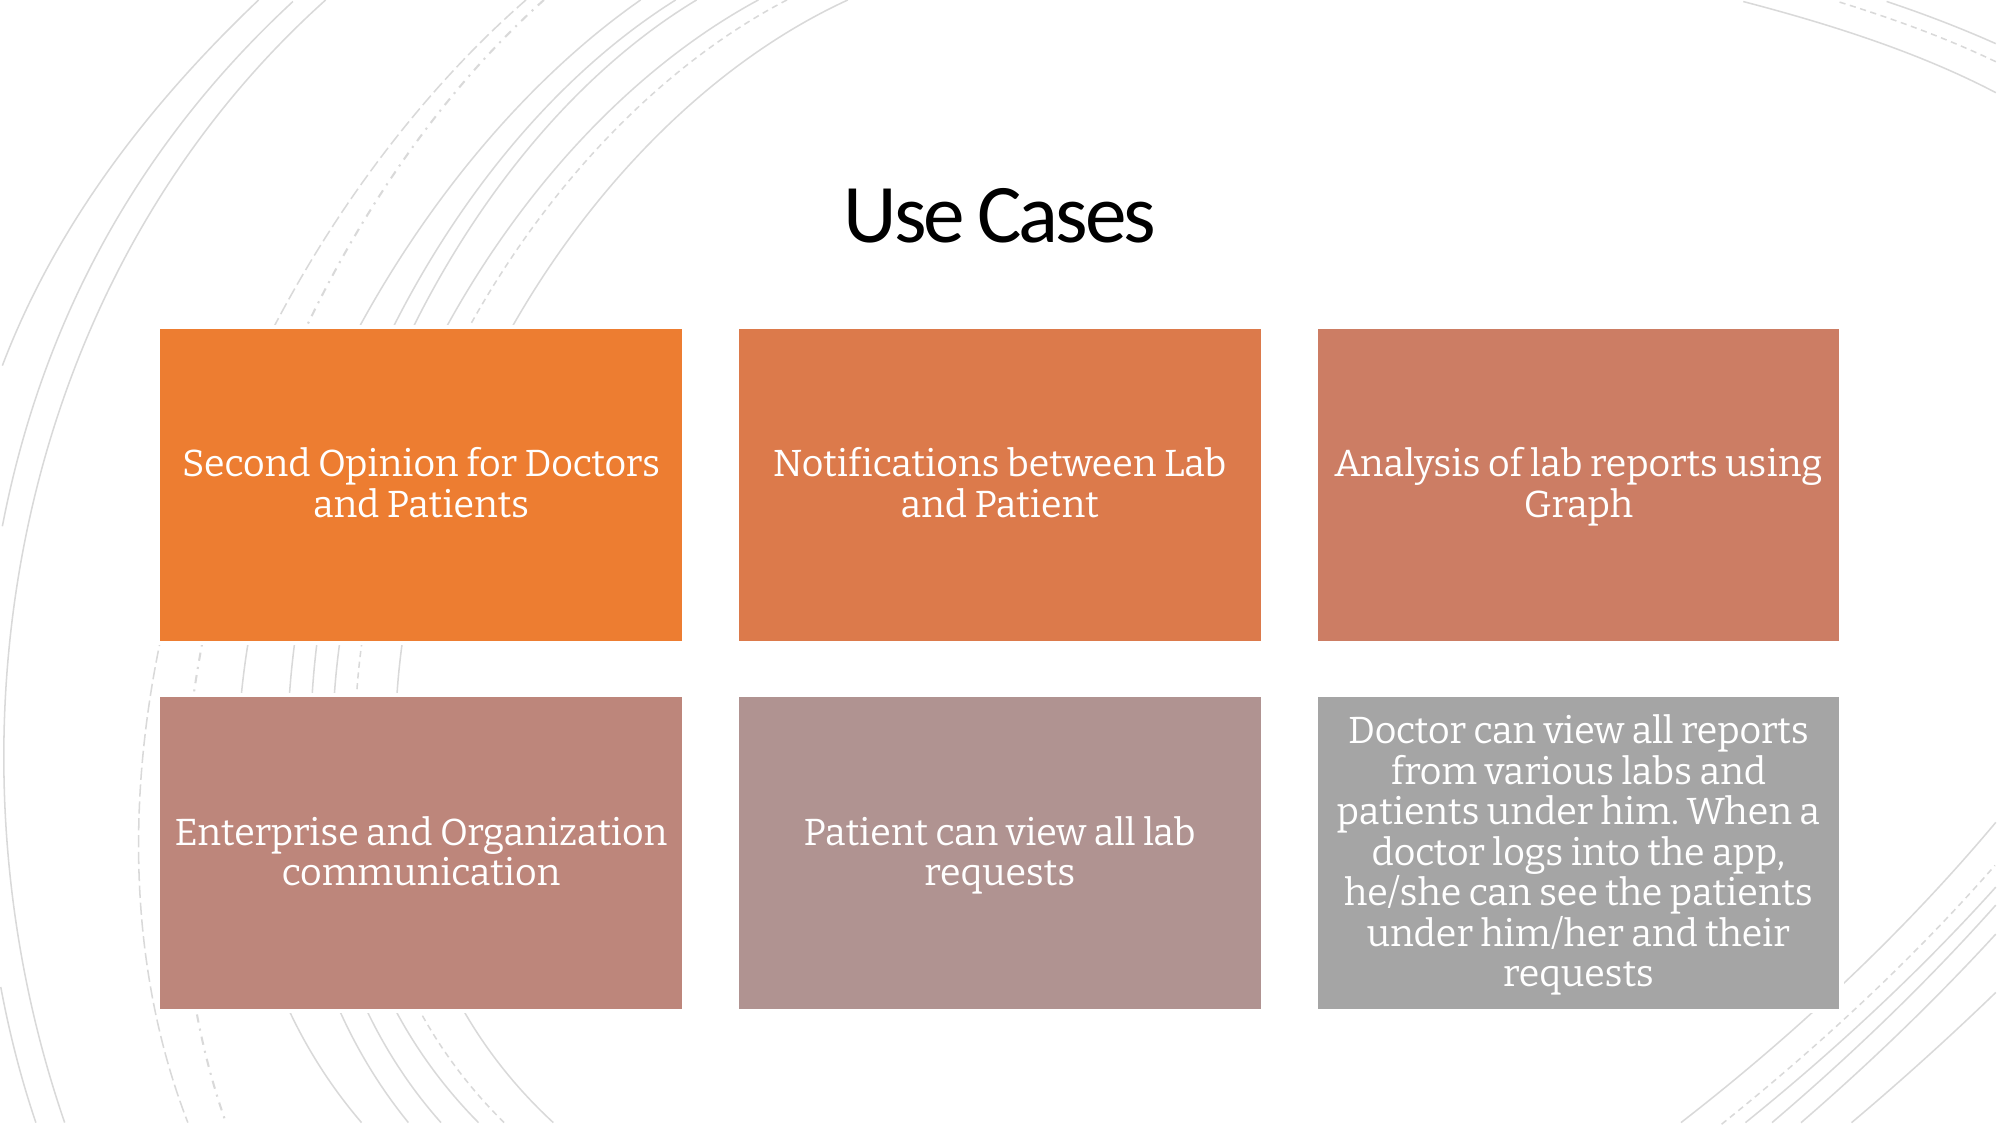

# Use Cases
Second Opinion for Doctors and Patients
Notifications between Lab and Patient
Analysis of lab reports using Graph
Enterprise and Organization communication
Patient can view all lab requests
Doctor can view all reports from various labs and patients under him. When a doctor logs into the app, he/she can see the patients under him/her and their requests